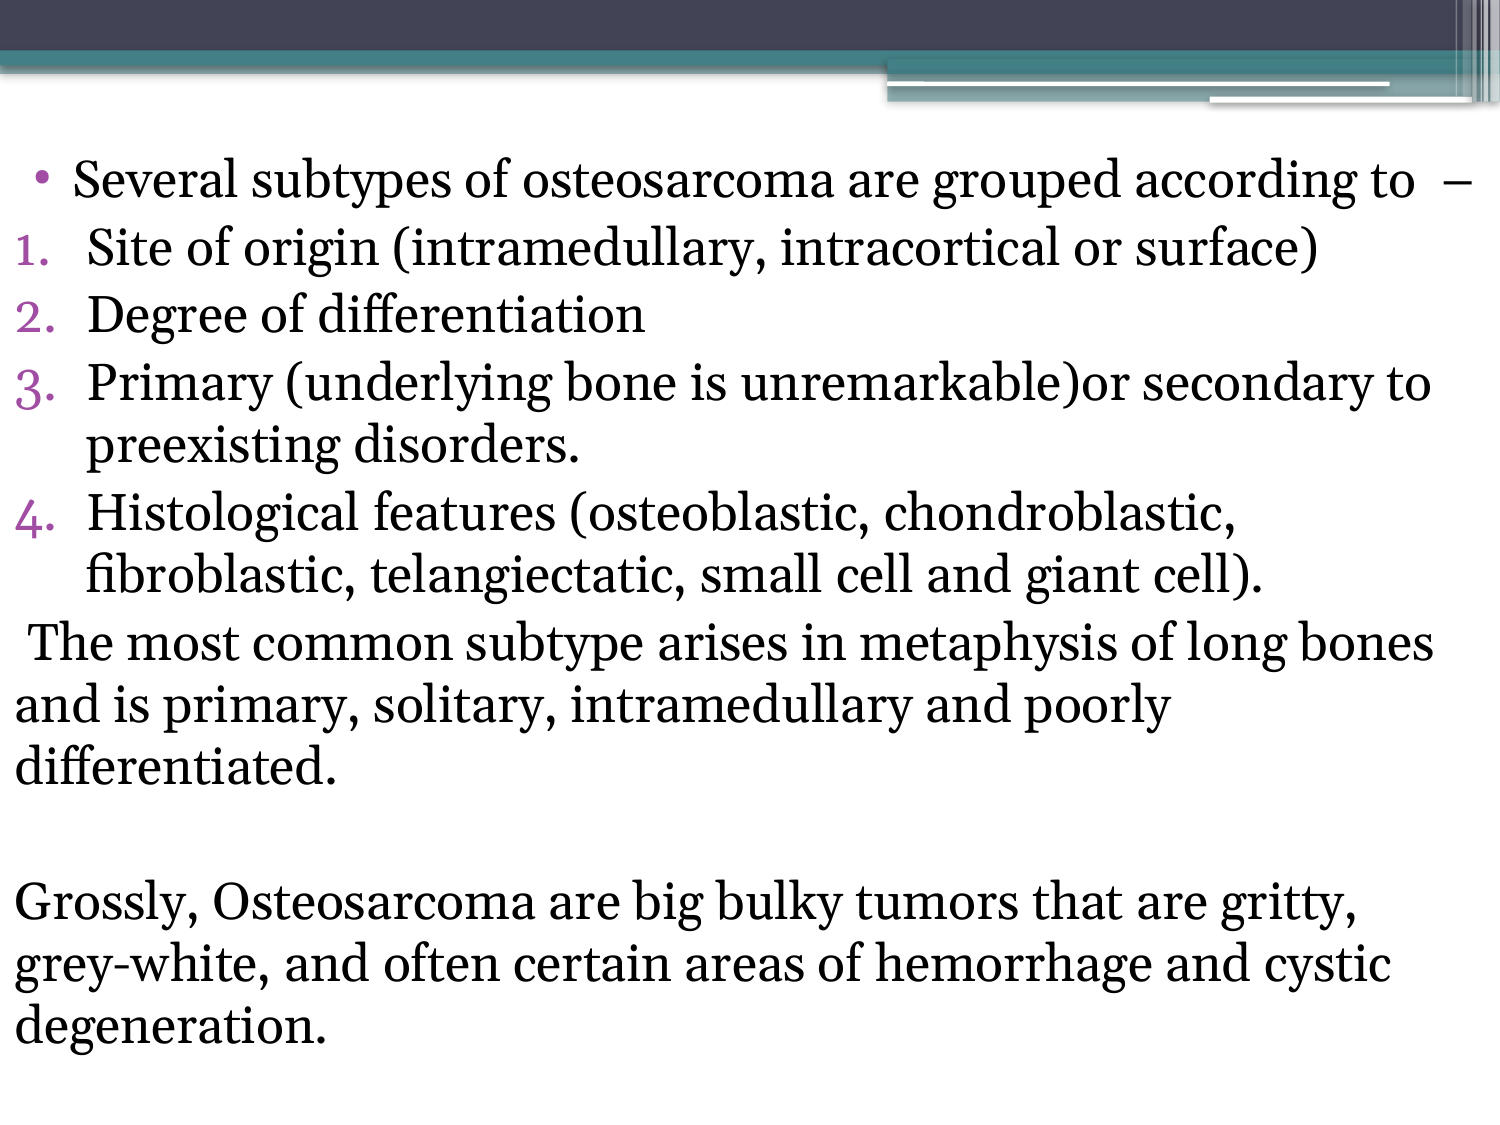

Several subtypes of osteosarcoma are grouped according to  –
Site of origin (intramedullary, intracortical or surface)
Degree of differentiation
Primary (underlying bone is unremarkable)or secondary to preexisting disorders.
Histological features (osteoblastic, chondroblastic, fibroblastic, telangiectatic, small cell and giant cell).
 The most common subtype arises in metaphysis of long bones and is primary, solitary, intramedullary and poorly differentiated.

Grossly, Osteosarcoma are big bulky tumors that are gritty, grey-white, and often certain areas of hemorrhage and cystic degeneration.